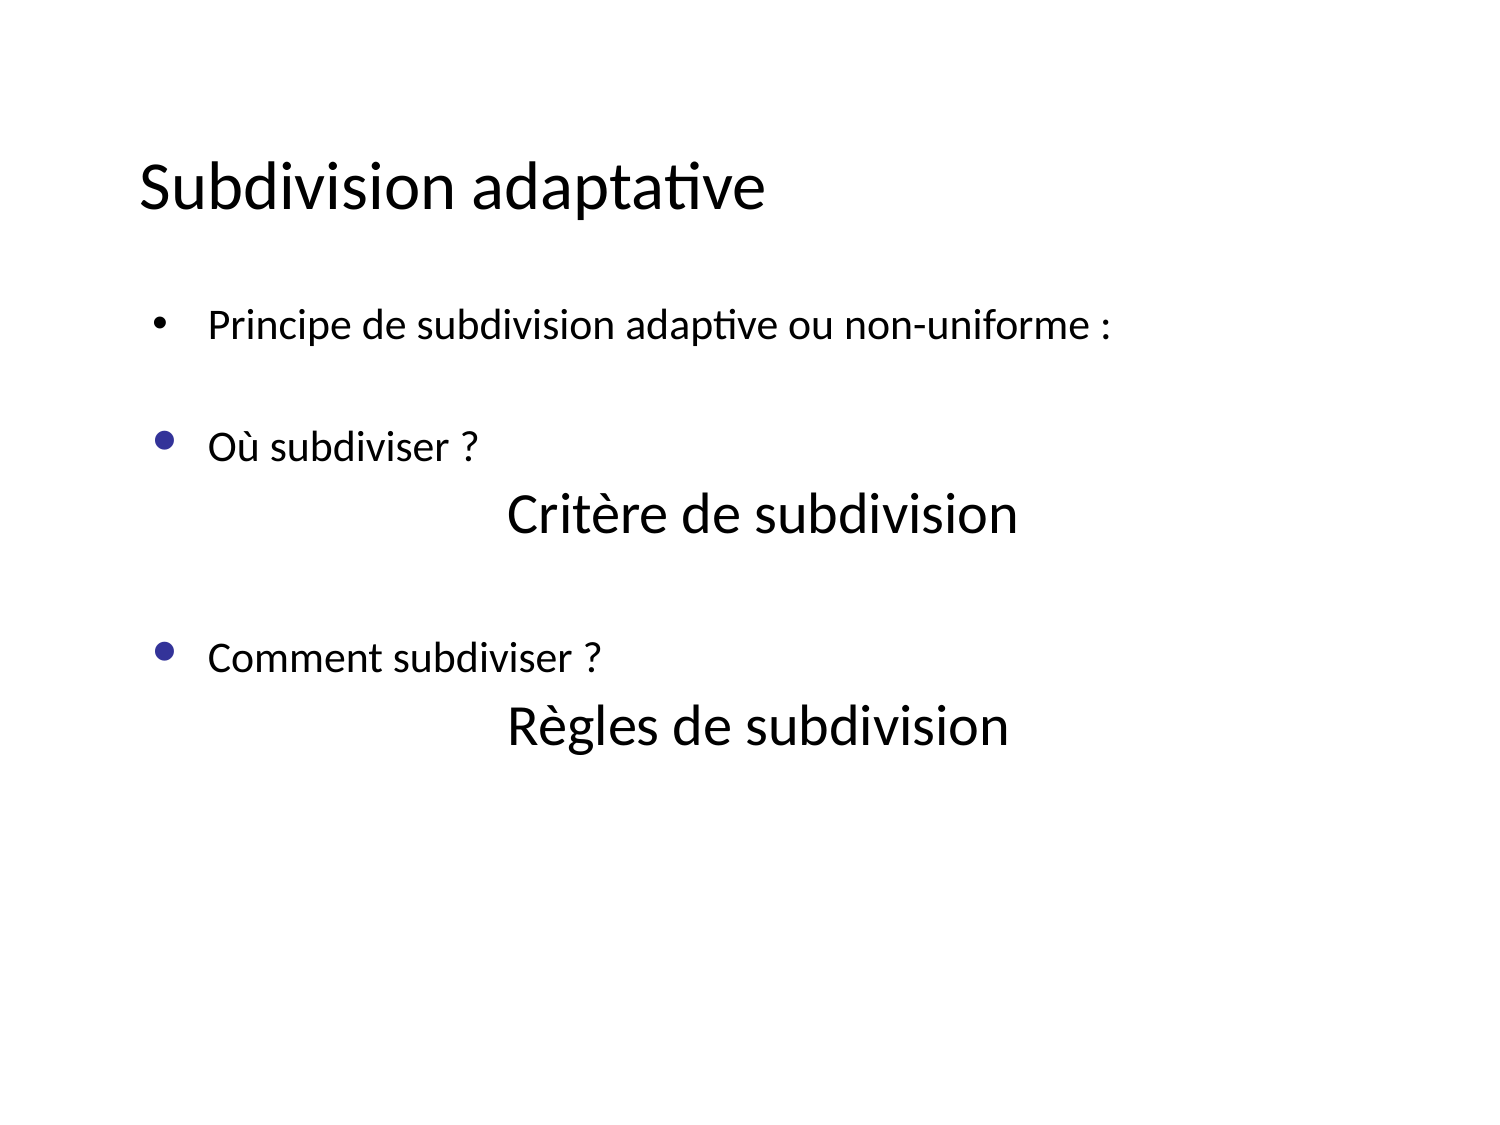

# Subdivision adaptative
Principe de subdivision adaptive ou non-uniforme :

Où subdiviser ?
			Critère de subdivision

Comment subdiviser ?
			Règles de subdivision